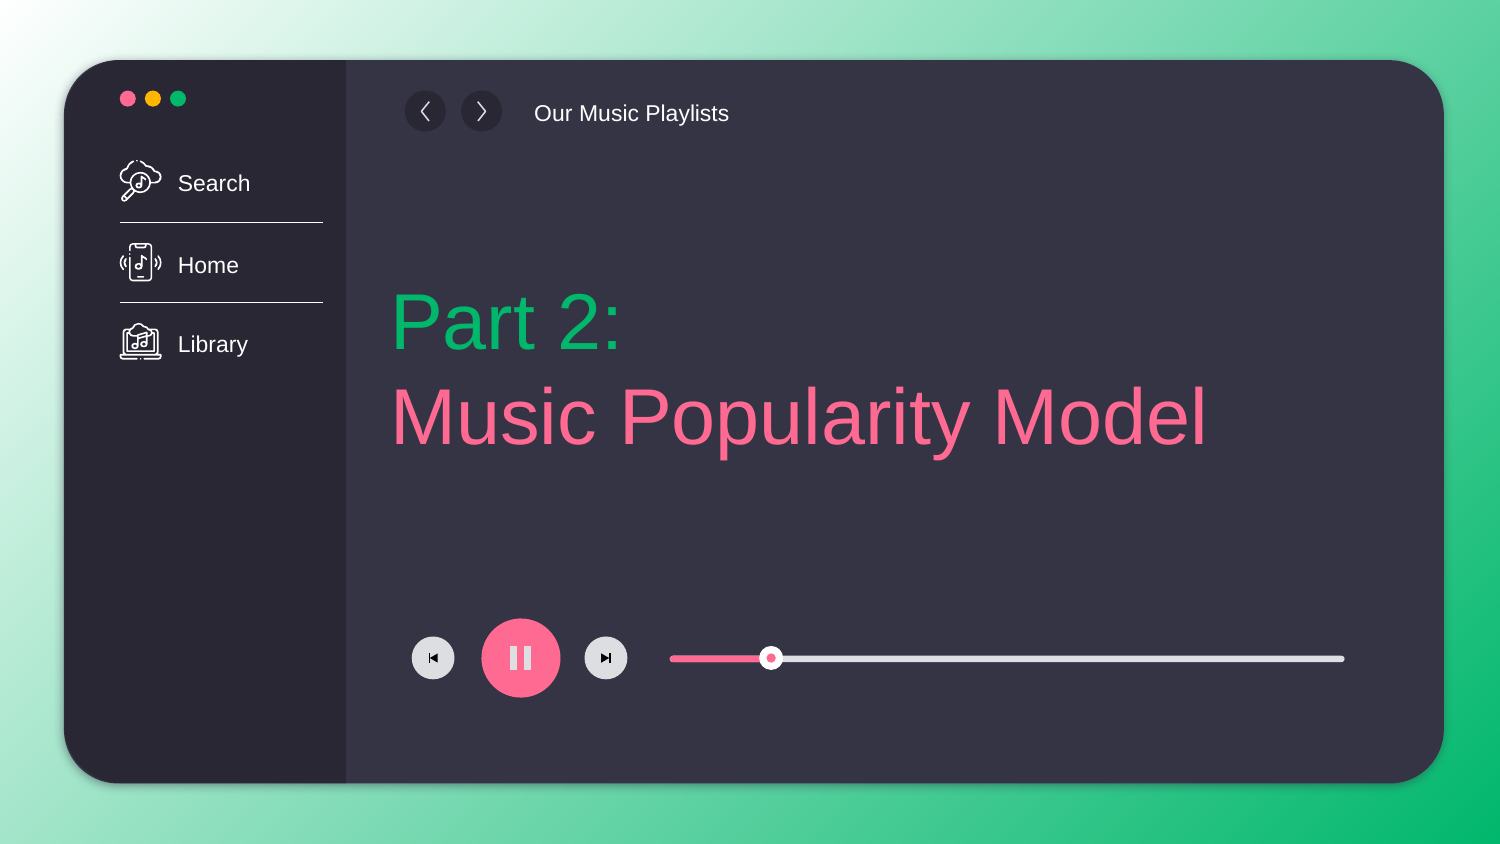

Search

Home

Library

Our Music Playlists
# Part 2: Music Popularity Model